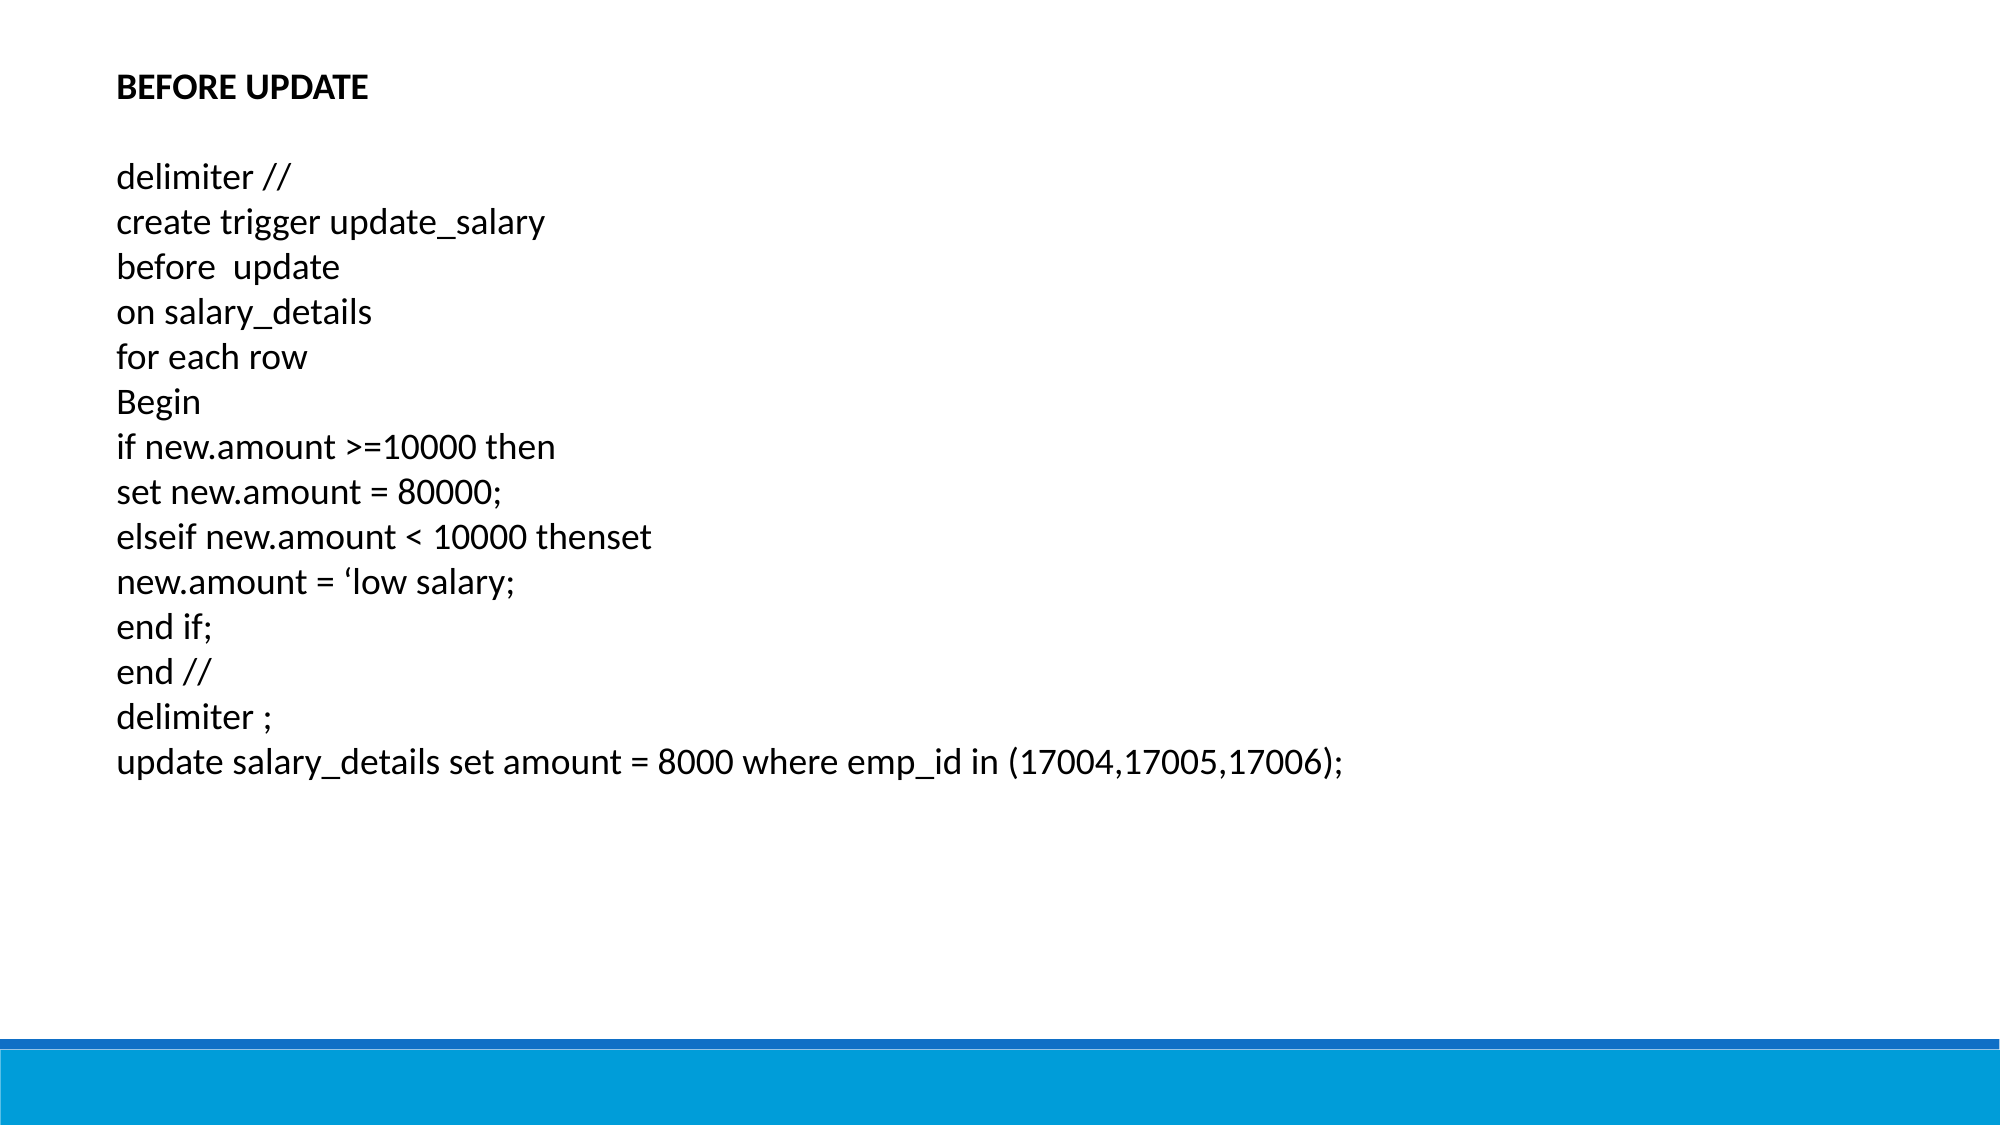

BEFORE UPDATE

delimiter //
create trigger update_salary
before  update
on salary_details
for each row
Begin
if new.amount >=10000 then
set new.amount = 80000;
elseif new.amount < 10000 thenset
new.amount = ‘low salary;
end if;
end //
delimiter ;
update salary_details set amount = 8000 where emp_id in (17004,17005,17006);